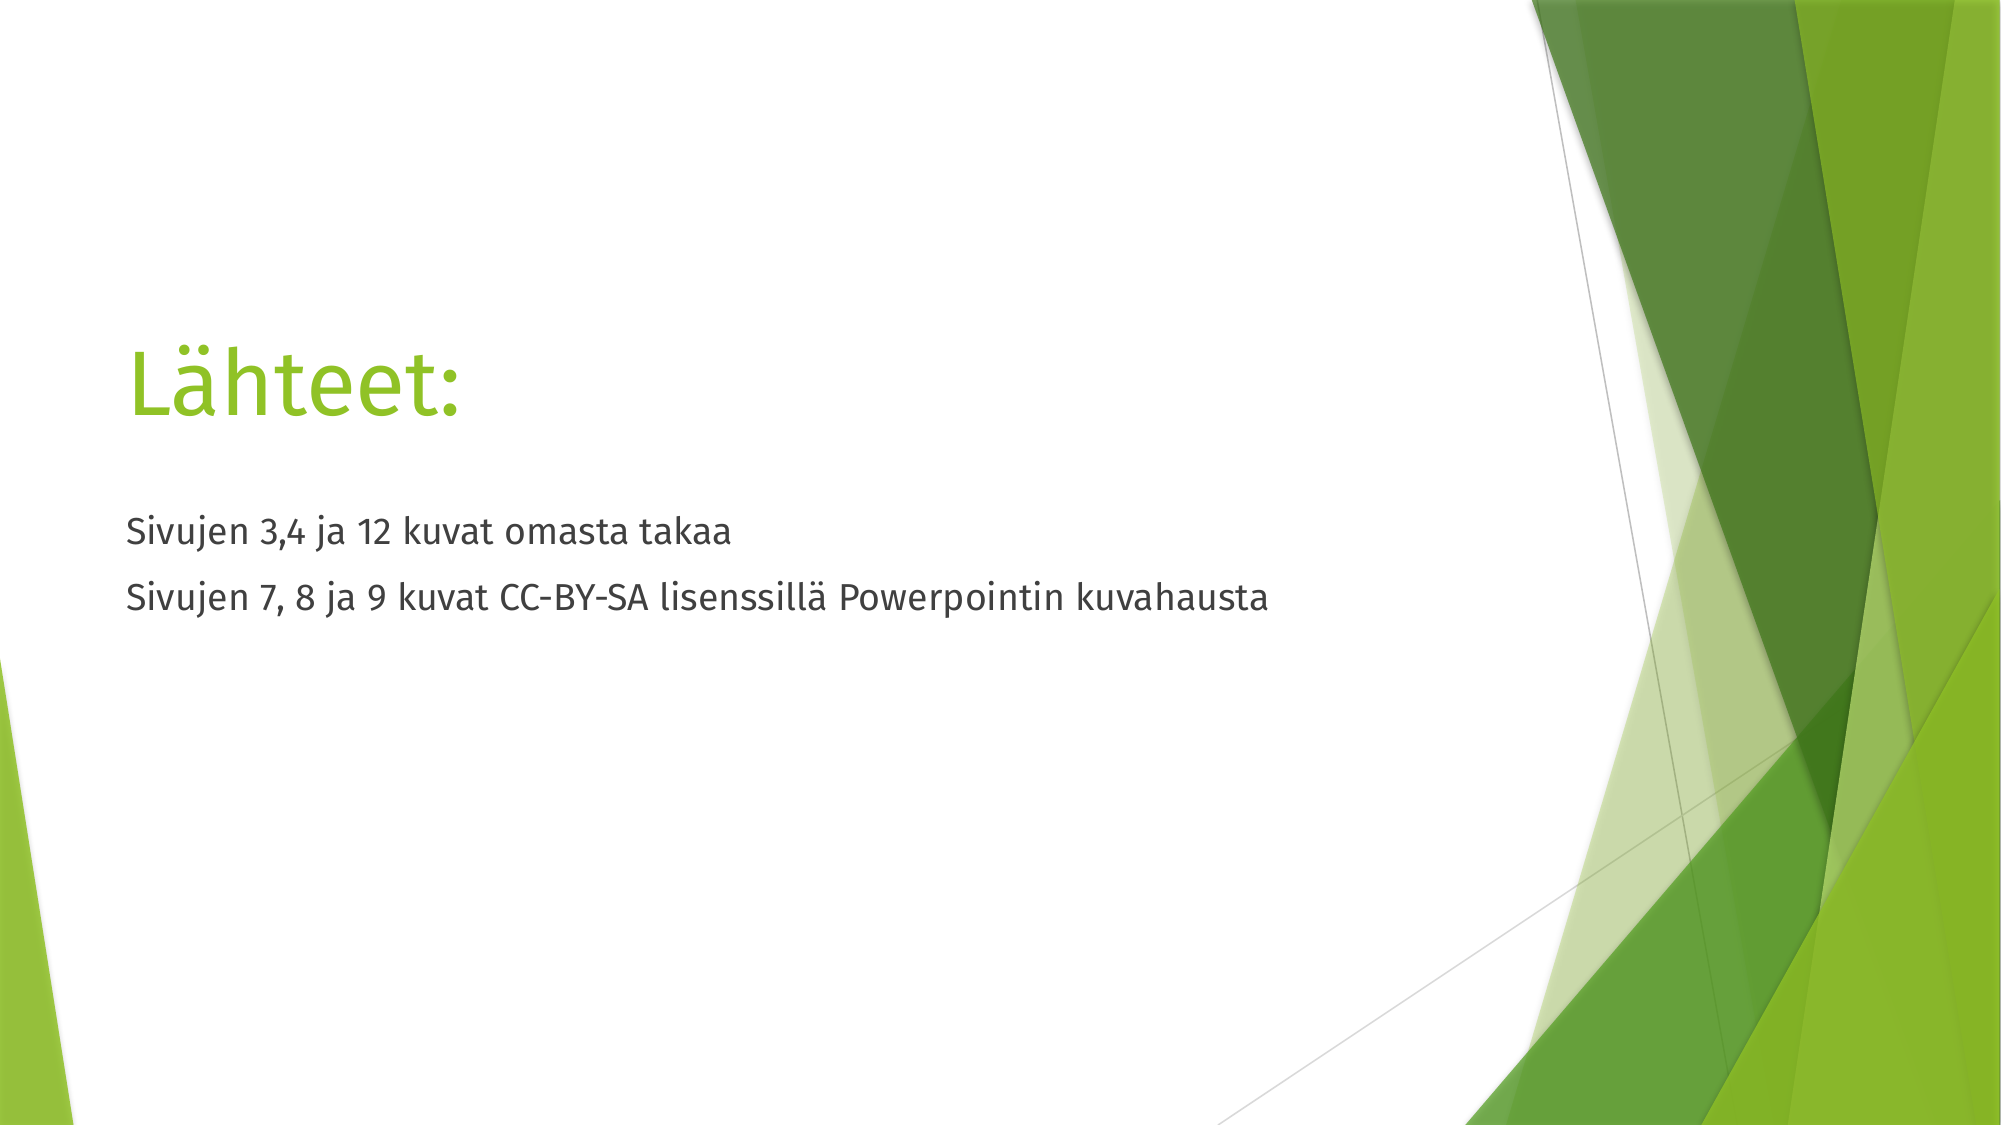

# Lähteet:
Sivujen 3,4 ja 12 kuvat omasta takaa
Sivujen 7, 8 ja 9 kuvat CC-BY-SA lisenssillä Powerpointin kuvahausta